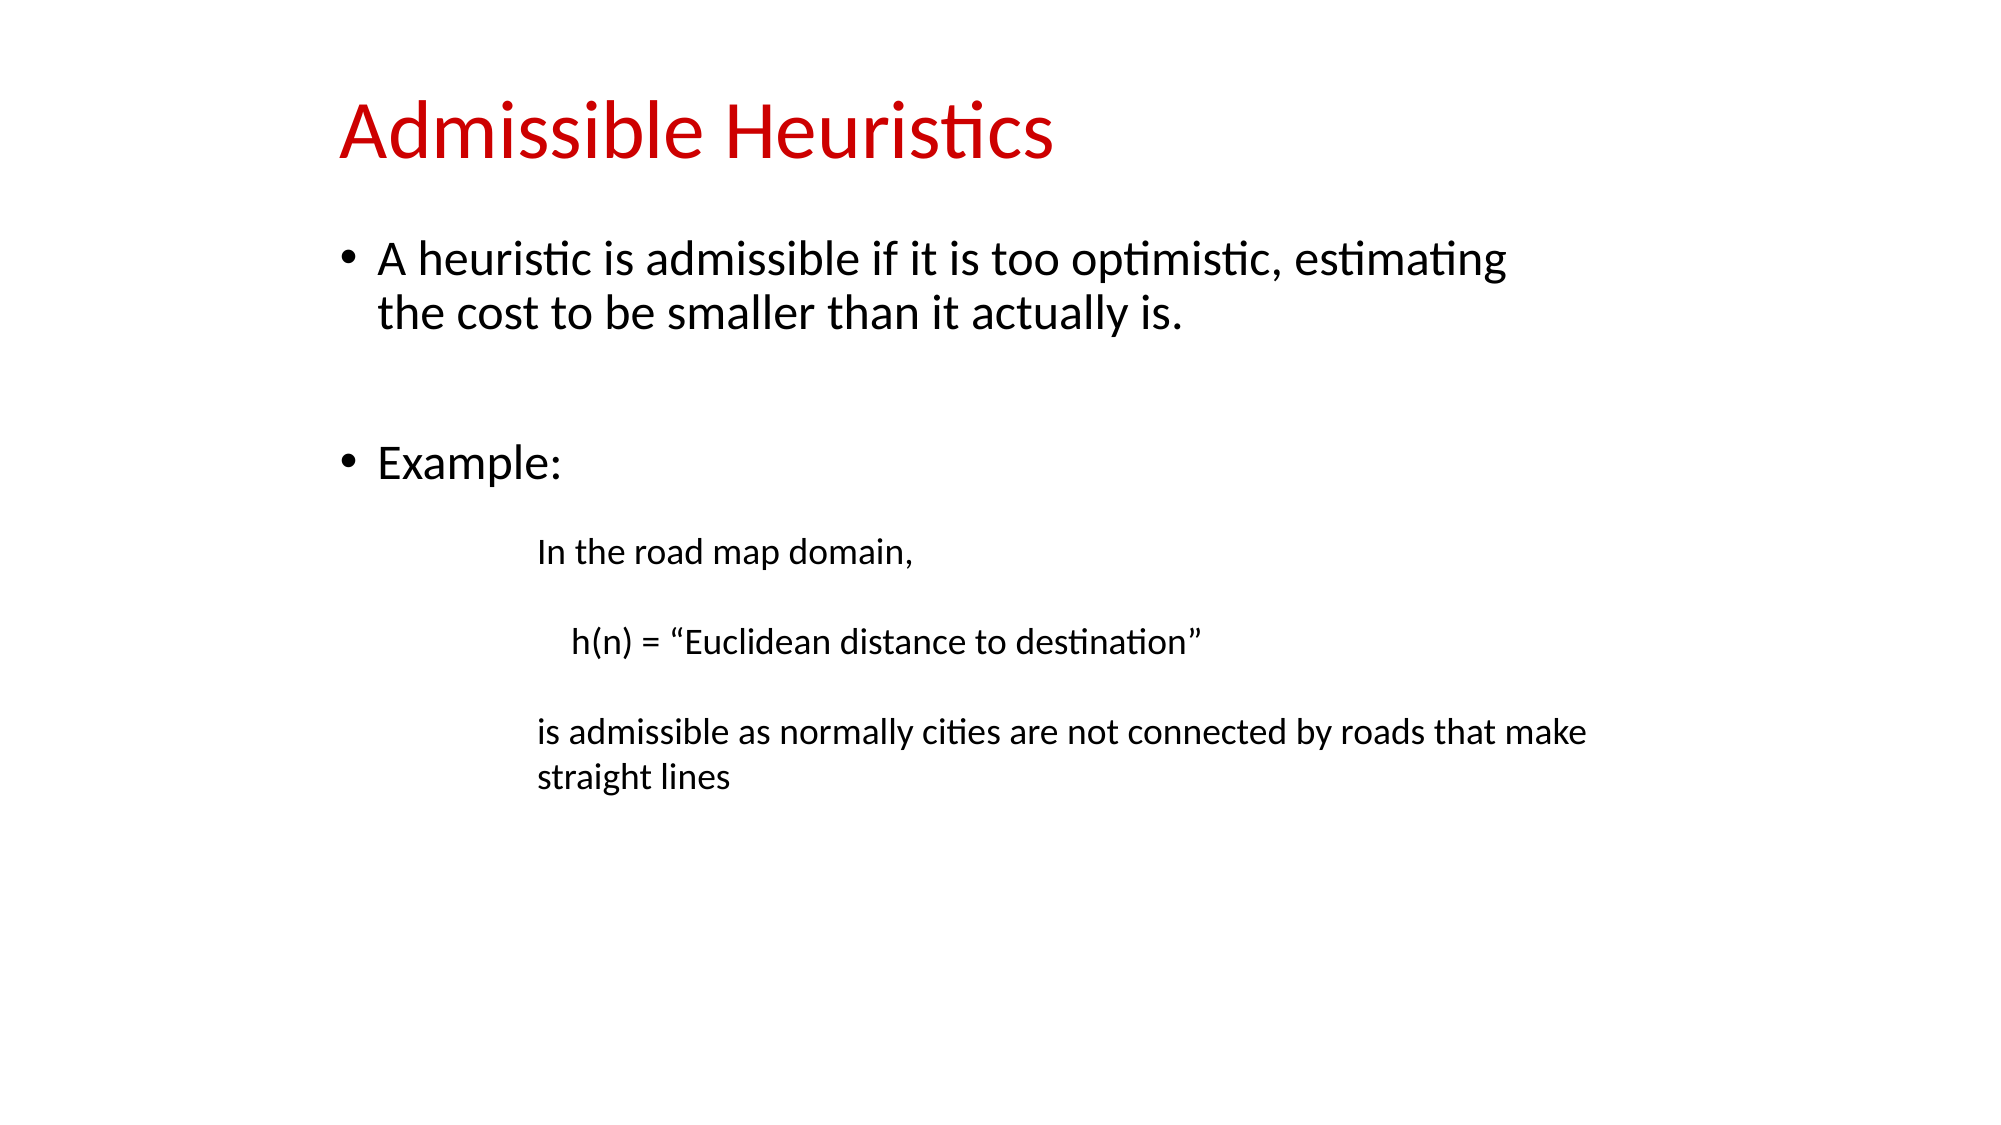

# Admissible Heuristics
A heuristic is admissible if it is too optimistic, estimating the cost to be smaller than it actually is.

Example:
In the road map domain,

    h(n) = “Euclidean distance to destination”

is admissible as normally cities are not connected by roads that make straight lines